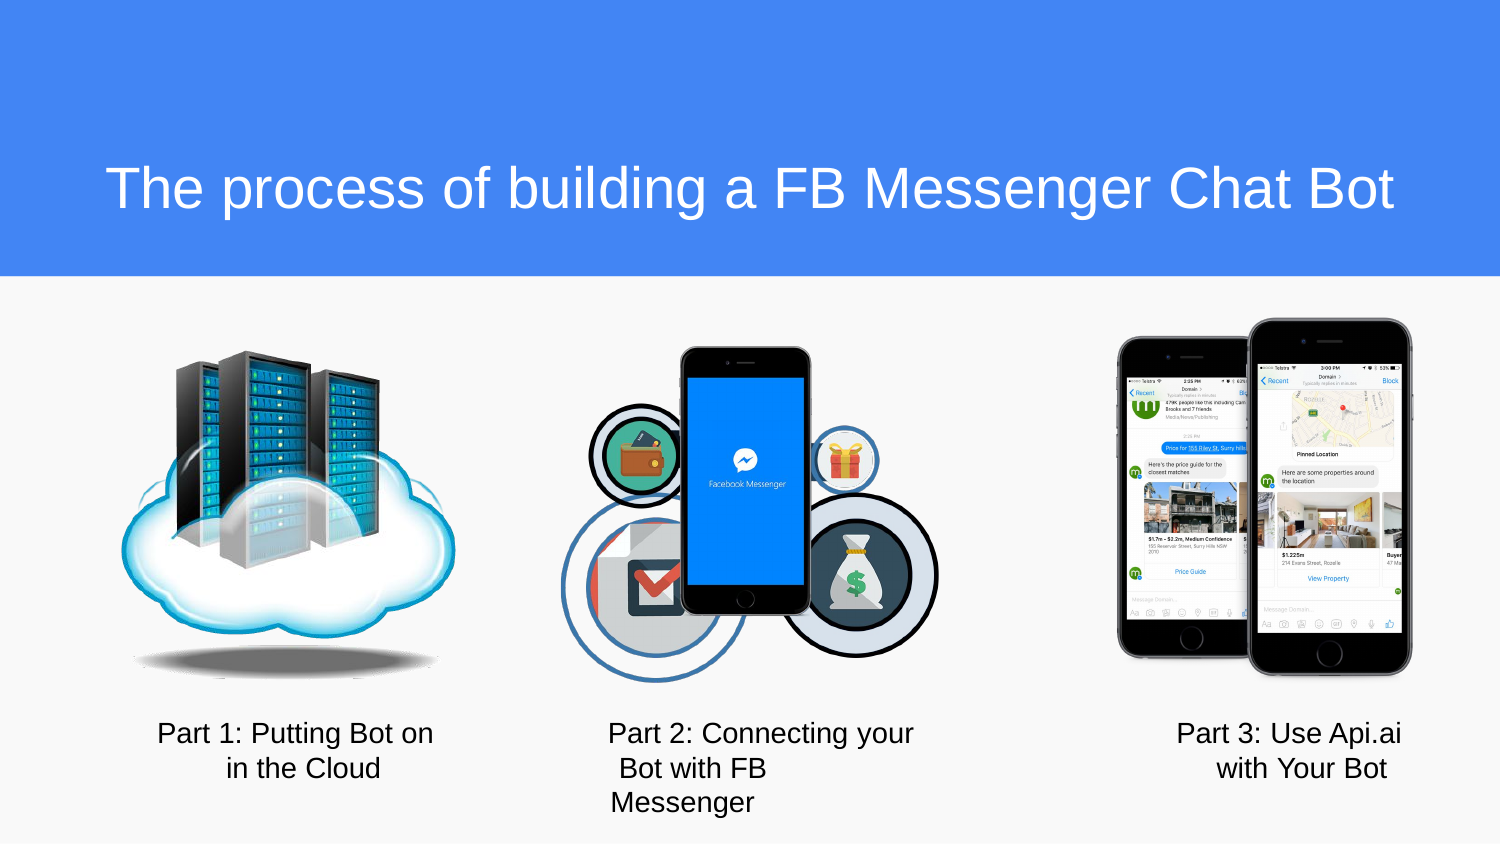

# The process of building a FB Messenger Chat Bot

Part 1: Putting Bot on  in the Cloud
Part 2: Connecting your  Bot with FB Messenger
    Part 3: Use Api.ai with Your Bot